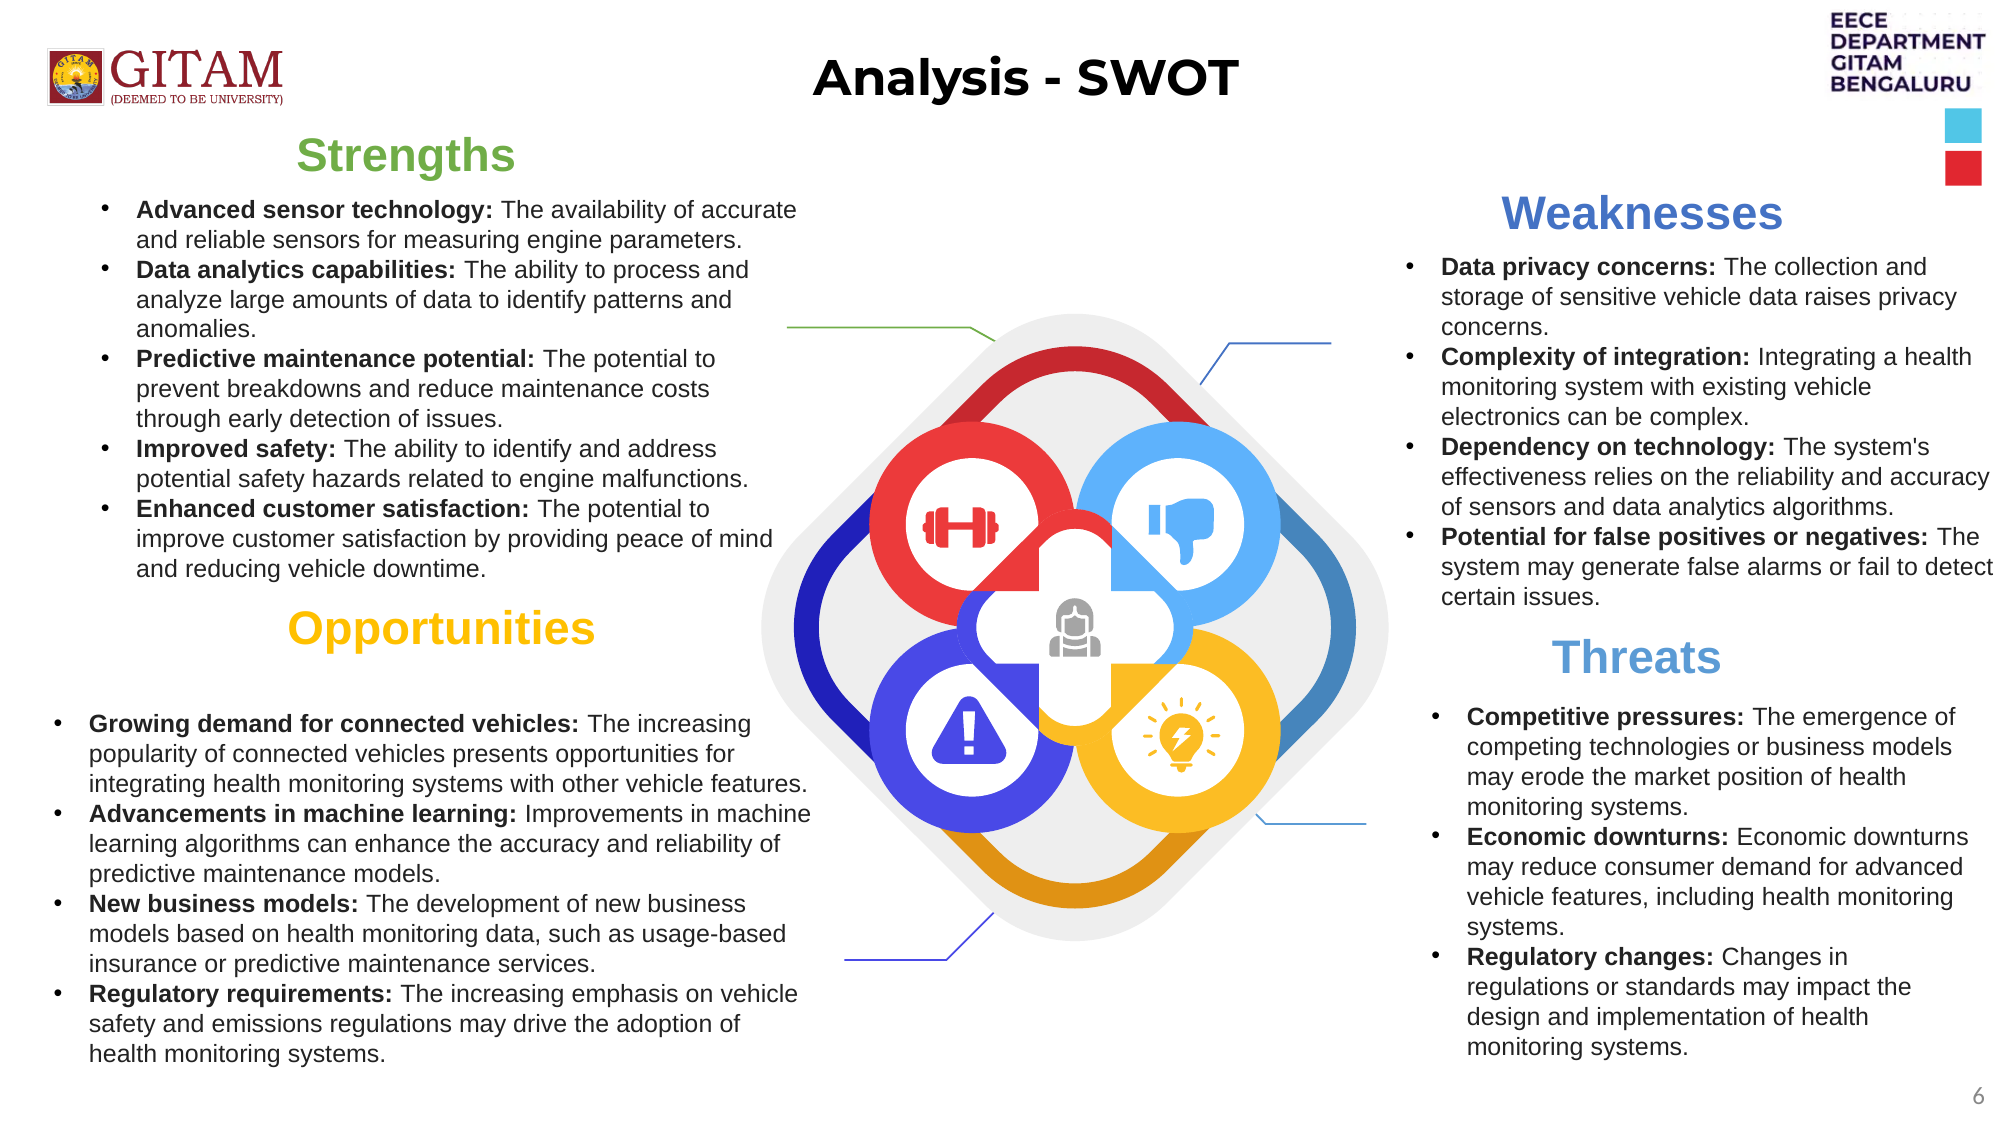

Analysis - SWOT
Strengths
Advanced sensor technology: The availability of accurate and reliable sensors for measuring engine parameters.
Data analytics capabilities: The ability to process and analyze large amounts of data to identify patterns and anomalies.
Predictive maintenance potential: The potential to prevent breakdowns and reduce maintenance costs through early detection of issues.
Improved safety: The ability to identify and address potential safety hazards related to engine malfunctions.
Enhanced customer satisfaction: The potential to improve customer satisfaction by providing peace of mind and reducing vehicle downtime.

Weaknesses
Data privacy concerns: The collection and storage of sensitive vehicle data raises privacy concerns.
Complexity of integration: Integrating a health monitoring system with existing vehicle electronics can be complex.
Dependency on technology: The system's effectiveness relies on the reliability and accuracy of sensors and data analytics algorithms.
Potential for false positives or negatives: The system may generate false alarms or fail to detect certain issues.

Opportunities
Growing demand for connected vehicles: The increasing popularity of connected vehicles presents opportunities for integrating health monitoring systems with other vehicle features.
Advancements in machine learning: Improvements in machine learning algorithms can enhance the accuracy and reliability of predictive maintenance models.
New business models: The development of new business models based on health monitoring data, such as usage-based insurance or predictive maintenance services.
Regulatory requirements: The increasing emphasis on vehicle safety and emissions regulations may drive the adoption of health monitoring systems.

Threats
Competitive pressures: The emergence of competing technologies or business models may erode the market position of health monitoring systems.
Economic downturns: Economic downturns may reduce consumer demand for advanced vehicle features, including health monitoring systems.
Regulatory changes: Changes in regulations or standards may impact the design and implementation of health monitoring systems.

6